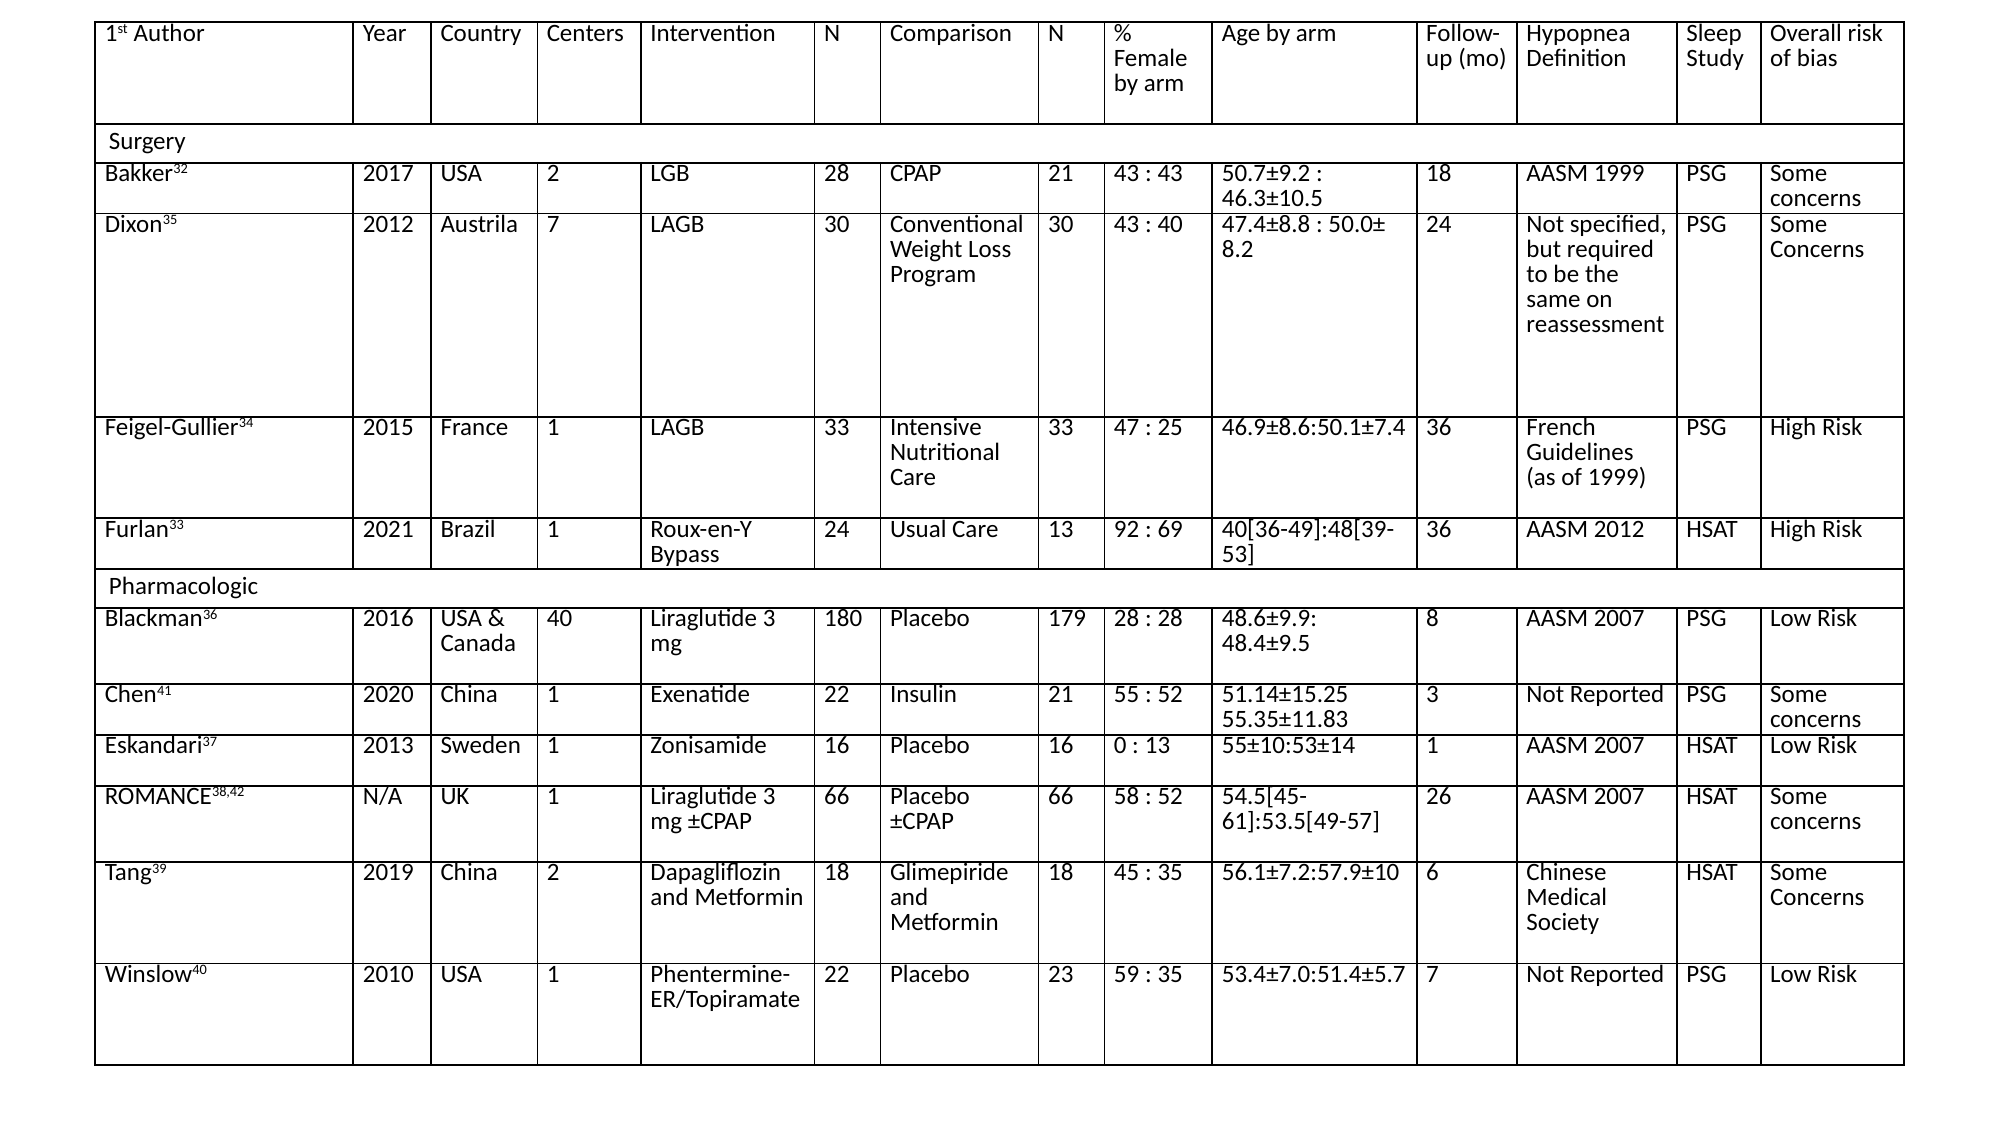

| 1st Author | Year | Country | Centers | Intervention | N | Comparison | N | % Female by arm | Age by arm | Follow-up (mo) | Hypopnea Definition | Sleep Study | Overall risk of bias |
| --- | --- | --- | --- | --- | --- | --- | --- | --- | --- | --- | --- | --- | --- |
| Surgery |  |  |  |  |  |  |  |  |  |  |  |  |  |
| Bakker32 | 2017 | USA | 2 | LGB | 28 | CPAP | 21 | 43 : 43 | 50.7±9.2 : 46.3±10.5 | 18 | AASM 1999 | PSG | Some concerns |
| Dixon35 | 2012 | Austrila | 7 | LAGB | 30 | Conventional Weight Loss Program | 30 | 43 : 40 | 47.4±8.8 : 50.0± 8.2 | 24 | Not specified, but required to be the same on reassessment | PSG | Some Concerns |
| Feigel-Gullier34 | 2015 | France | 1 | LAGB | 33 | Intensive Nutritional Care | 33 | 47 : 25 | 46.9±8.6:50.1±7.4 | 36 | French Guidelines (as of 1999) | PSG | High Risk |
| Furlan33 | 2021 | Brazil | 1 | Roux-en-Y Bypass | 24 | Usual Care | 13 | 92 : 69 | 40[36-49]:48[39-53] | 36 | AASM 2012 | HSAT | High Risk |
| Pharmacologic |  |  |  |  |  |  |  |  |  |  |  |  |  |
| Blackman36 | 2016 | USA & Canada | 40 | Liraglutide 3 mg | 180 | Placebo | 179 | 28 : 28 | 48.6±9.9: 48.4±9.5 | 8 | AASM 2007 | PSG | Low Risk |
| Chen41 | 2020 | China | 1 | Exenatide | 22 | Insulin | 21 | 55 : 52 | 51.14±15.25 55.35±11.83 | 3 | Not Reported | PSG | Some concerns |
| Eskandari37 | 2013 | Sweden | 1 | Zonisamide | 16 | Placebo | 16 | 0 : 13 | 55±10:53±14 | 1 | AASM 2007 | HSAT | Low Risk |
| ROMANCE38,42 | N/A | UK | 1 | Liraglutide 3 mg ±CPAP | 66 | Placebo ±CPAP | 66 | 58 : 52 | 54.5[45-61]:53.5[49-57] | 26 | AASM 2007 | HSAT | Some concerns |
| Tang39 | 2019 | China | 2 | Dapagliflozin and Metformin | 18 | Glimepiride and Metformin | 18 | 45 : 35 | 56.1±7.2:57.9±10 | 6 | Chinese Medical Society | HSAT | Some Concerns |
| Winslow40 | 2010 | USA | 1 | Phentermine-ER/Topiramate | 22 | Placebo | 23 | 59 : 35 | 53.4±7.0:51.4±5.7 | 7 | Not Reported | PSG | Low Risk |